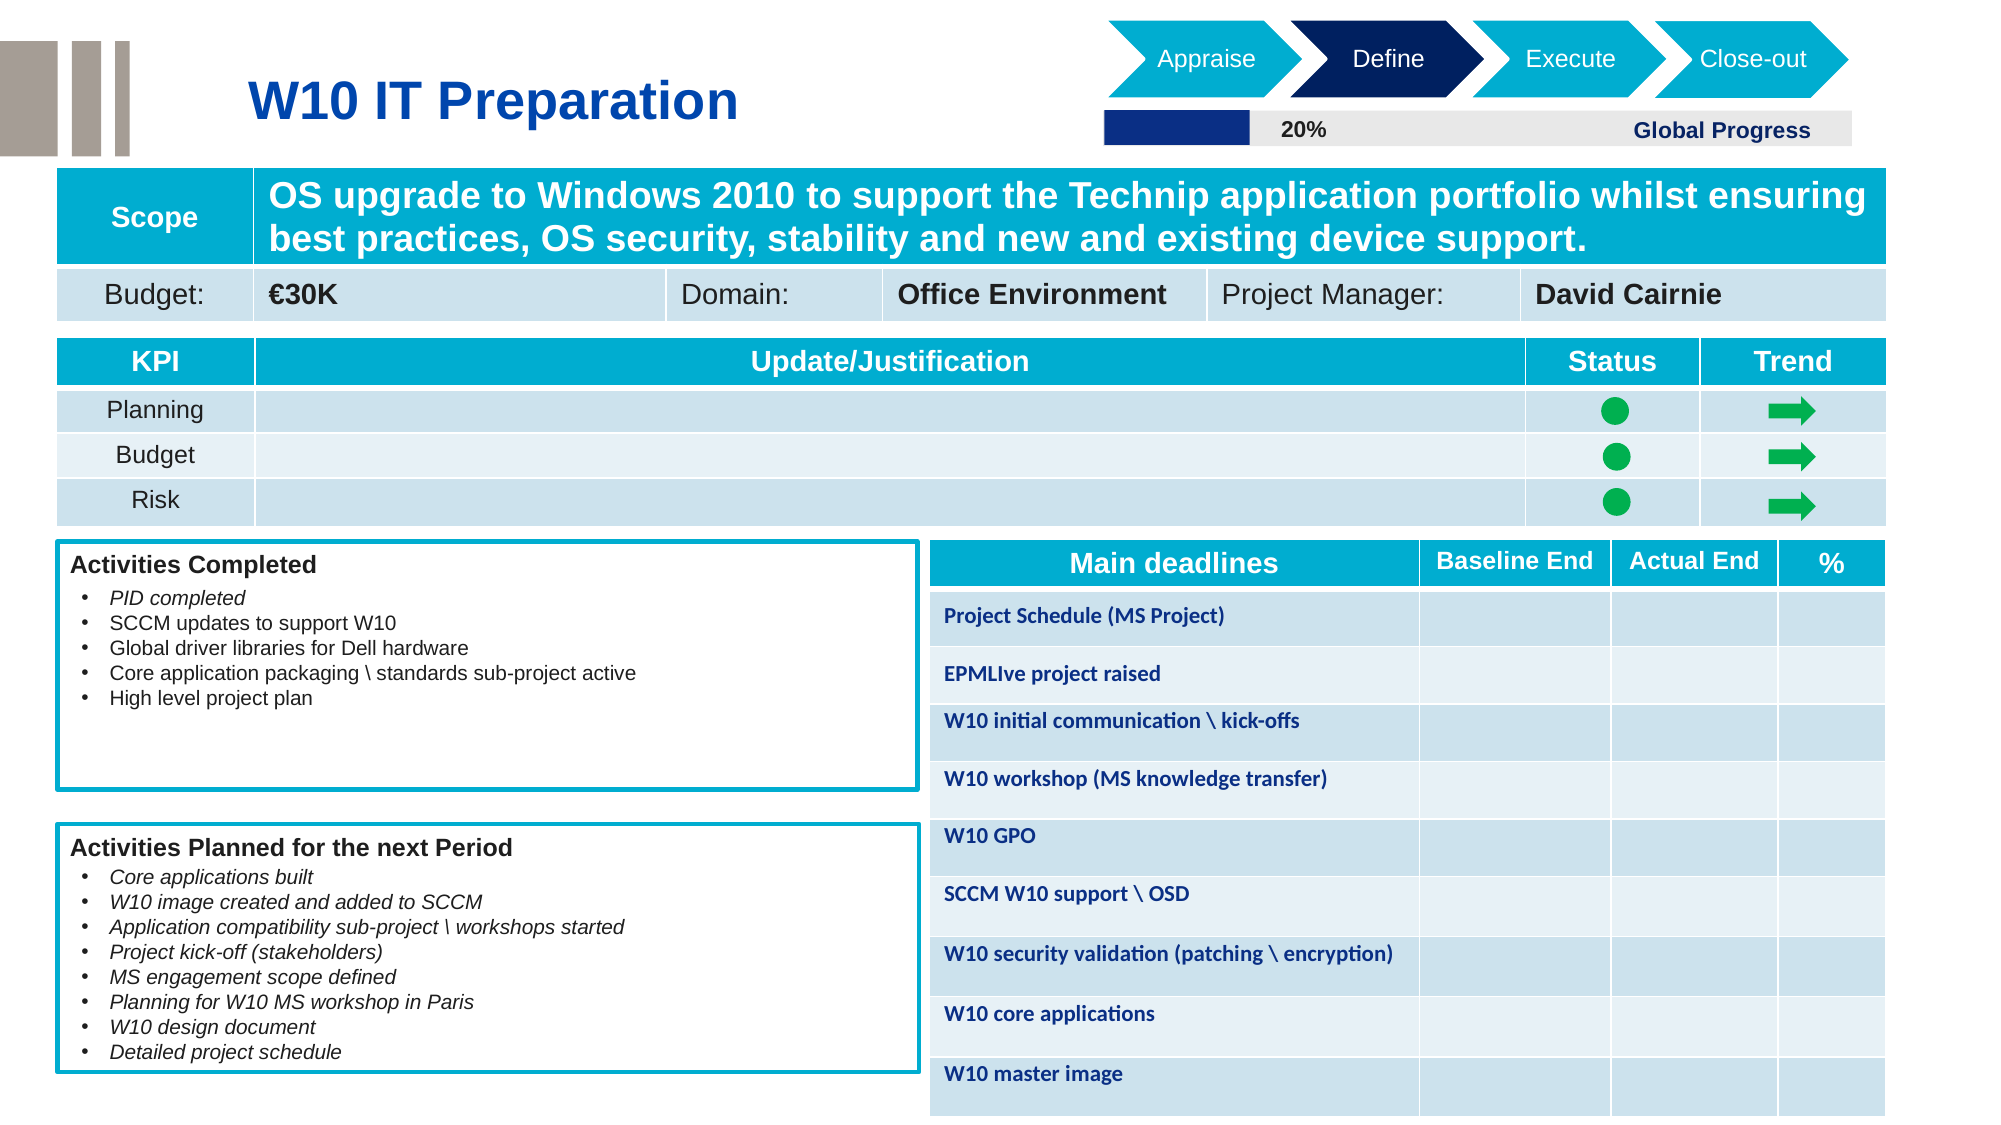

Appraise

Define

Execute

Close-out

W10 IT Preparation
0% < deviation < 20%

20%
Global Progress

deviation ≥ 20%

| Scope | OS upgrade to Windows 2010 to support the Technip application portfolio whilst ensuring best practices, OS security, stability and new and existing device support. |  |  |  |  |
| --- | --- | --- | --- | --- | --- |
| Budget: | €30K | Domain: | Office Environment | Project Manager: | David Cairnie |

| KPI | Update/Justification | Status | Trend |
| --- | --- | --- | --- |
| Planning |  |  |  |
| Budget |  |  |  |
| Risk |  |  |  |

| Main deadlines | Baseline End | Actual End | % |
| --- | --- | --- | --- |
| Project Schedule (MS Project) |  |  |  |
| EPMLIve project raised |  |  |  |
| W10 initial communication \ kick-offs |  |  |  |
| W10 workshop (MS knowledge transfer) |  |  |  |
| W10 GPO |  |  |  |
| SCCM W10 support \ OSD |  |  |  |
| W10 security validation (patching \ encryption) |  |  |  |
| W10 core applications |  |  |  |
| W10 master image |  |  |  |
Activities Completed

PID completed
SCCM updates to support W10
Global driver libraries for Dell hardware
Core application packaging \ standards sub-project active
High level project plan
Activities Planned for the next Period

Core applications built
W10 image created and added to SCCM
Application compatibility sub-project \ workshops started
Project kick-off (stakeholders)
MS engagement scope defined
Planning for W10 MS workshop in Paris
W10 design document
Detailed project schedule

43